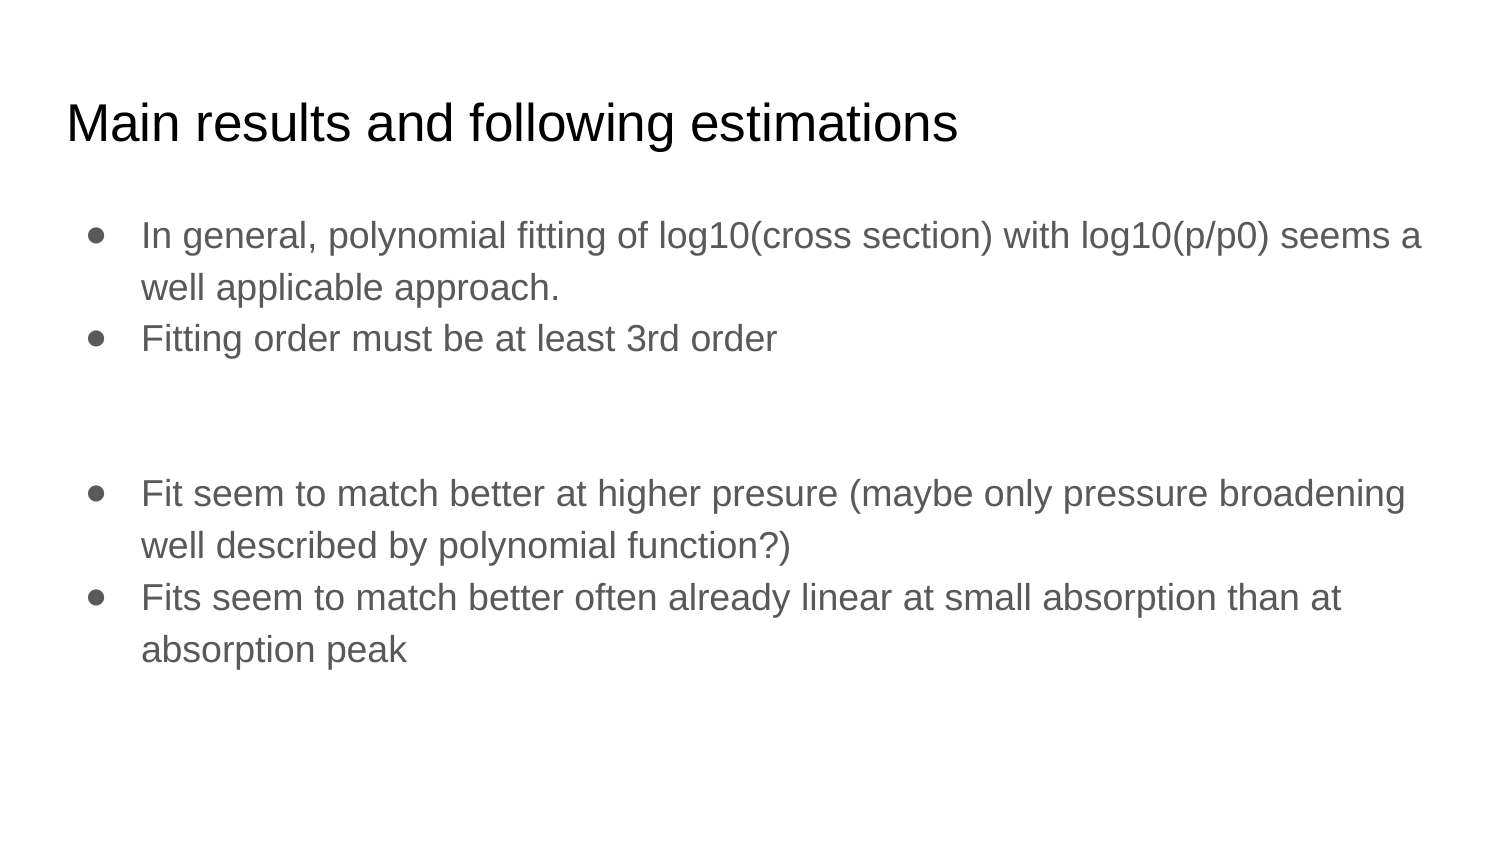

# Main results and following estimations
In general, polynomial fitting of log10(cross section) with log10(p/p0) seems a well applicable approach.
Fitting order must be at least 3rd order

Fit seem to match better at higher presure (maybe only pressure broadening well described by polynomial function?)
Fits seem to match better often already linear at small absorption than at absorption peak